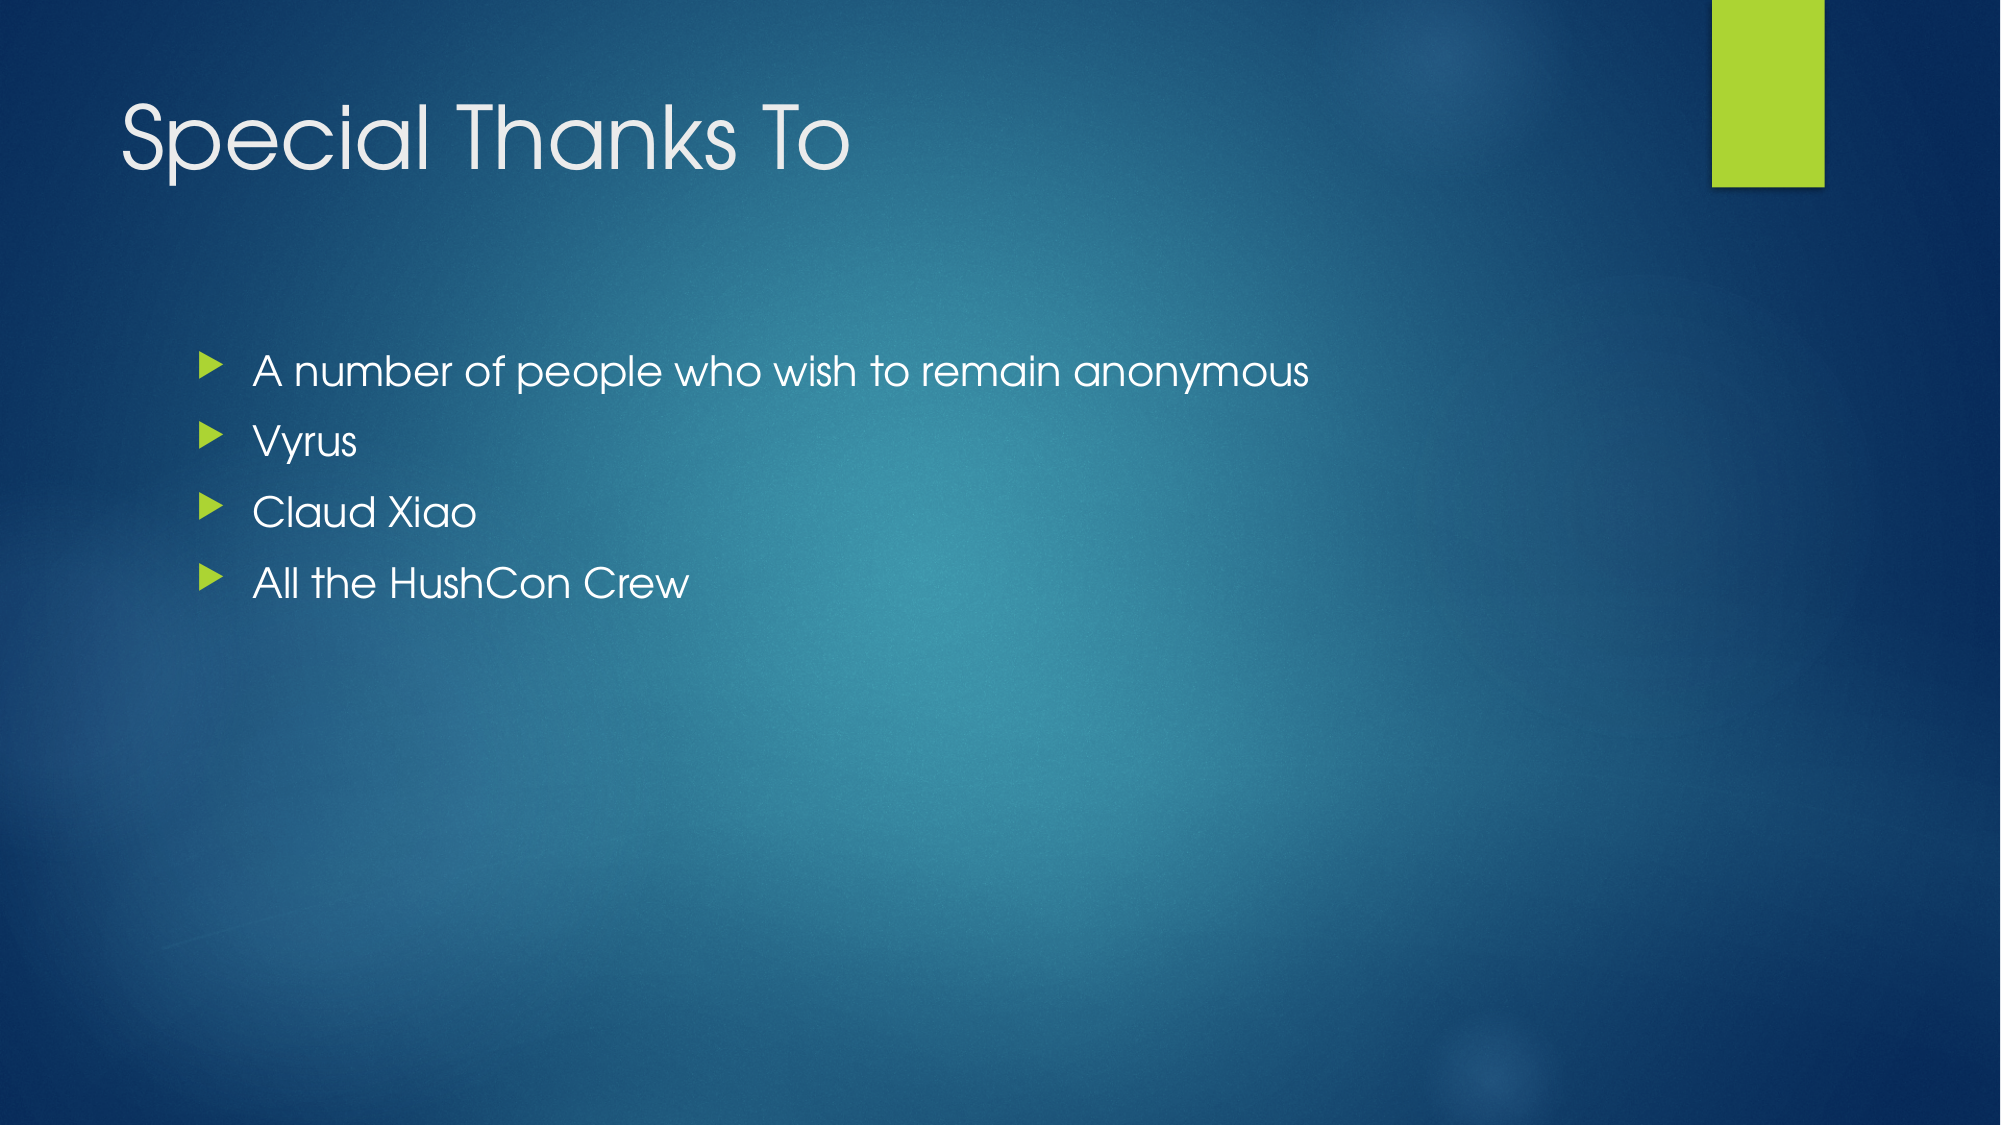

# Special Thanks To
A number of people who wish to remain anonymous
Vyrus
Claud Xiao
All the HushCon Crew